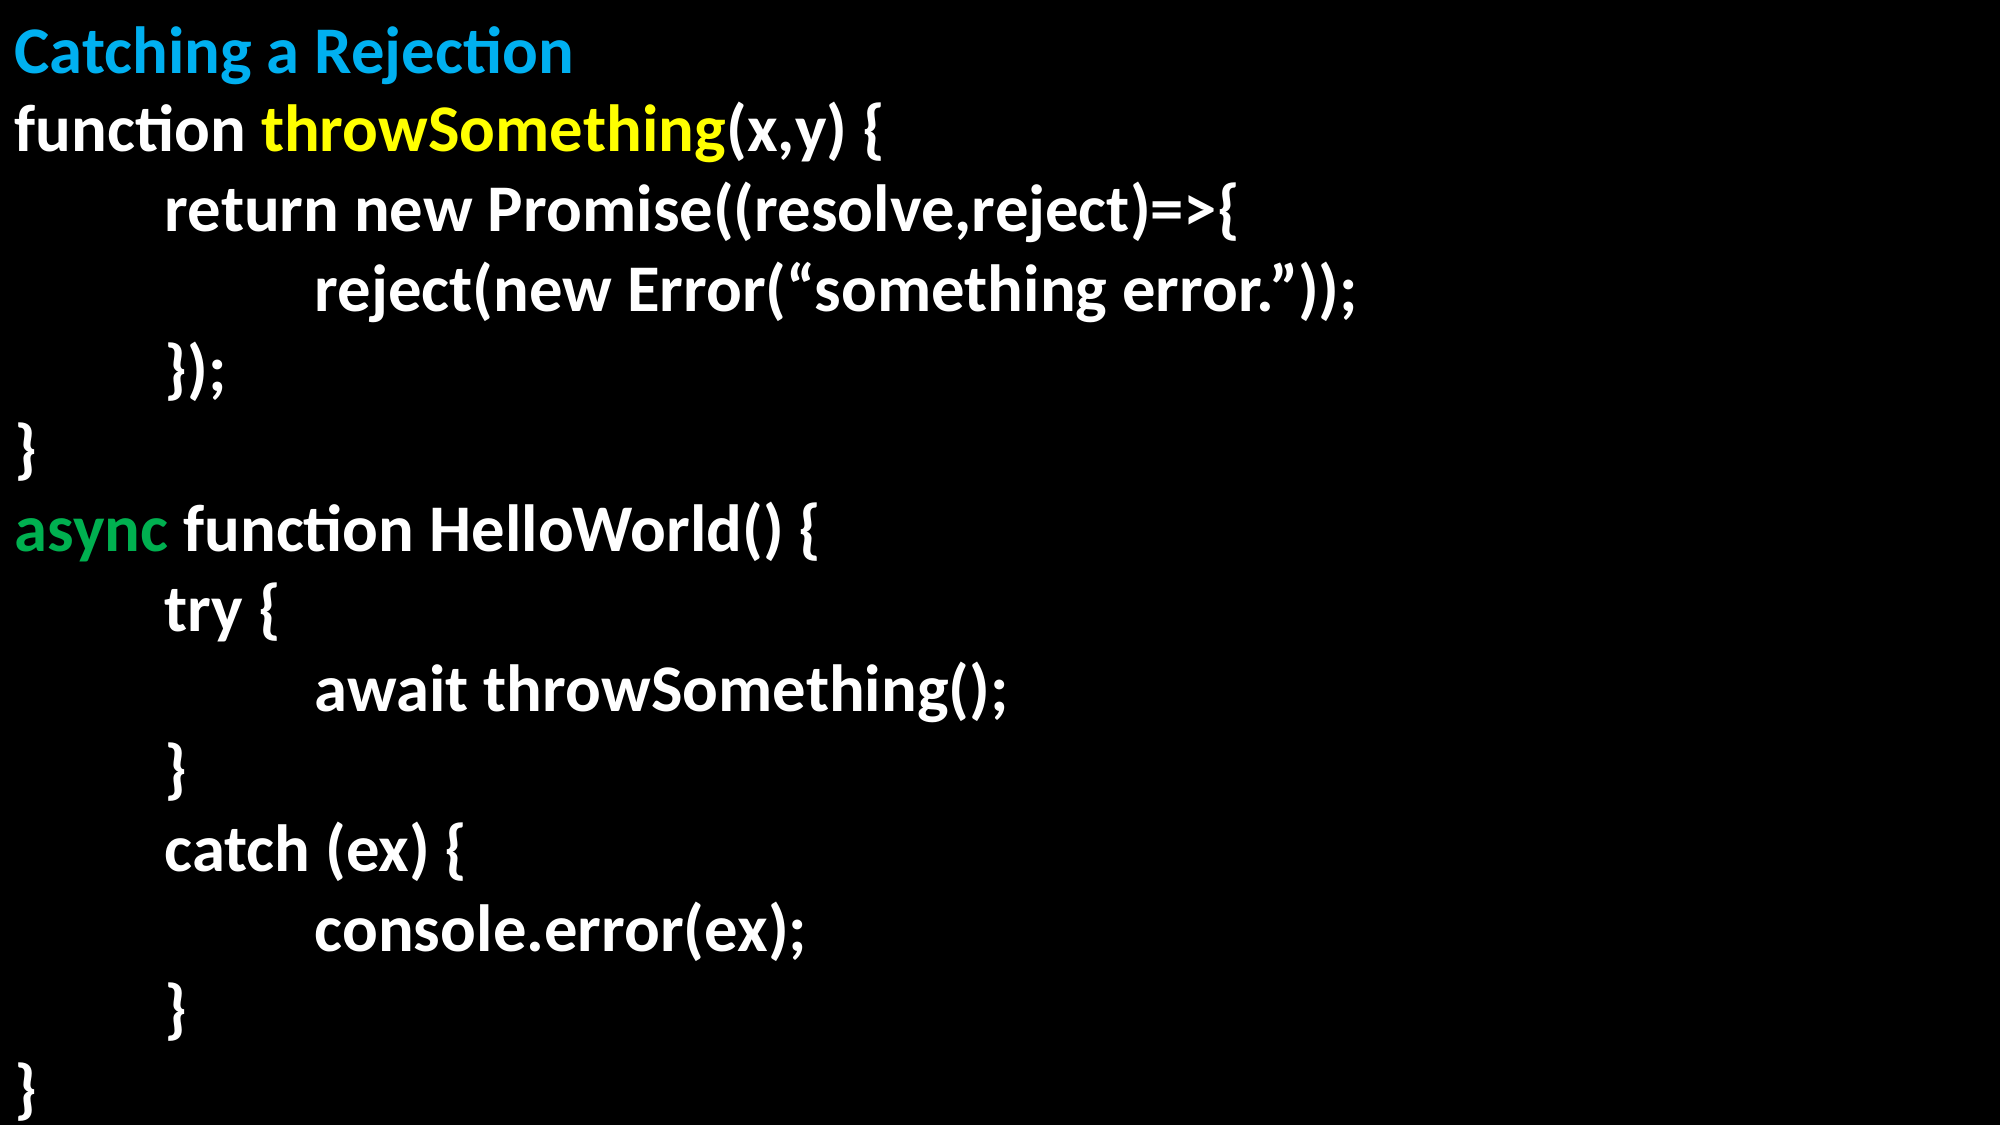

Catching a Rejection
function throwSomething(x,y) {
	return new Promise((resolve,reject)=>{
		reject(new Error(“something error.”));
	});
}
async function HelloWorld() {
	try {
		await throwSomething();
	}
	catch (ex) {
		console.error(ex);
	}
}
HelloWorld();